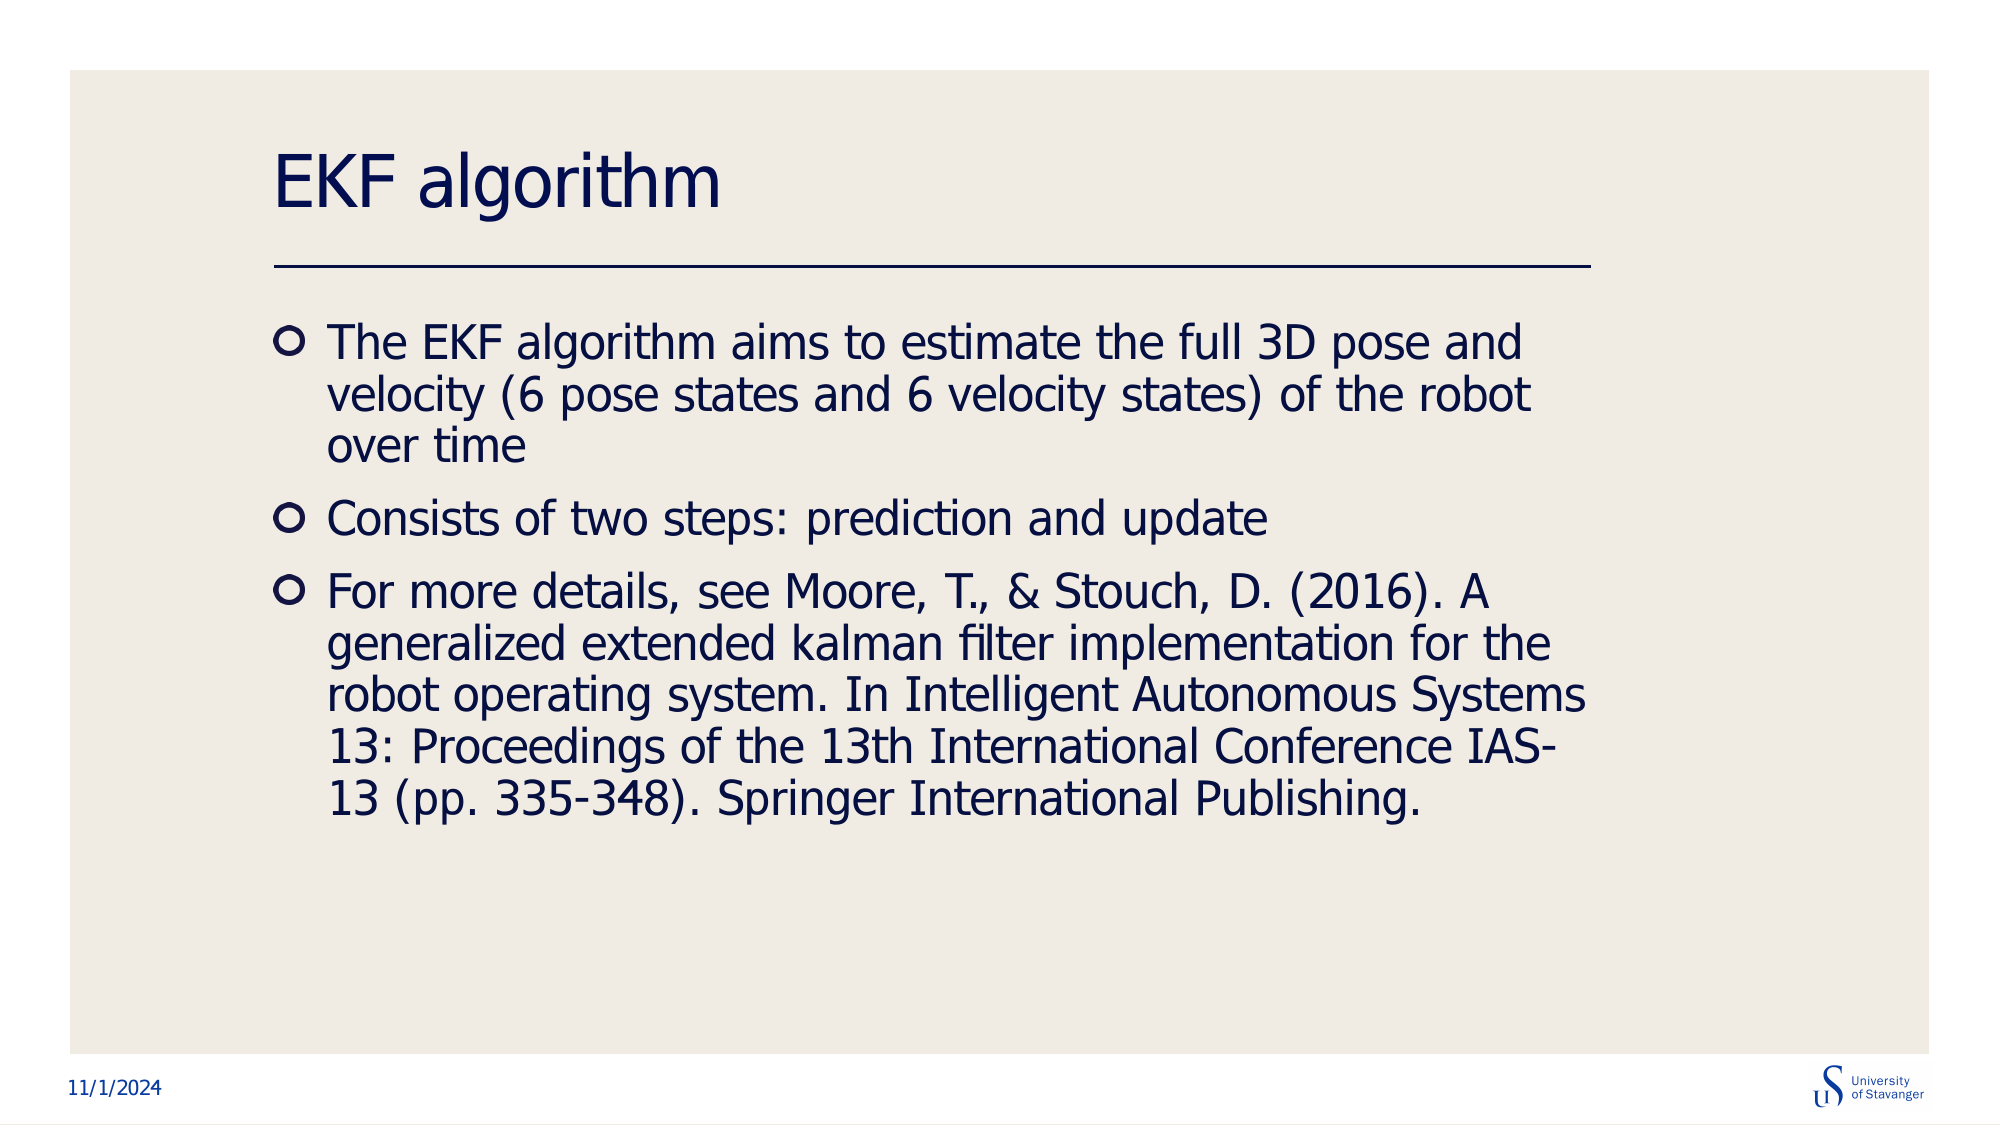

# EKF algorithm
The EKF algorithm aims to estimate the full 3D pose and velocity (6 pose states and 6 velocity states) of the robot over time
Consists of two steps: prediction and update
For more details, see Moore, T., & Stouch, D. (2016). A generalized extended kalman filter implementation for the robot operating system. In Intelligent Autonomous Systems 13: Proceedings of the 13th International Conference IAS-13 (pp. 335-348). Springer International Publishing.

11/1/2024